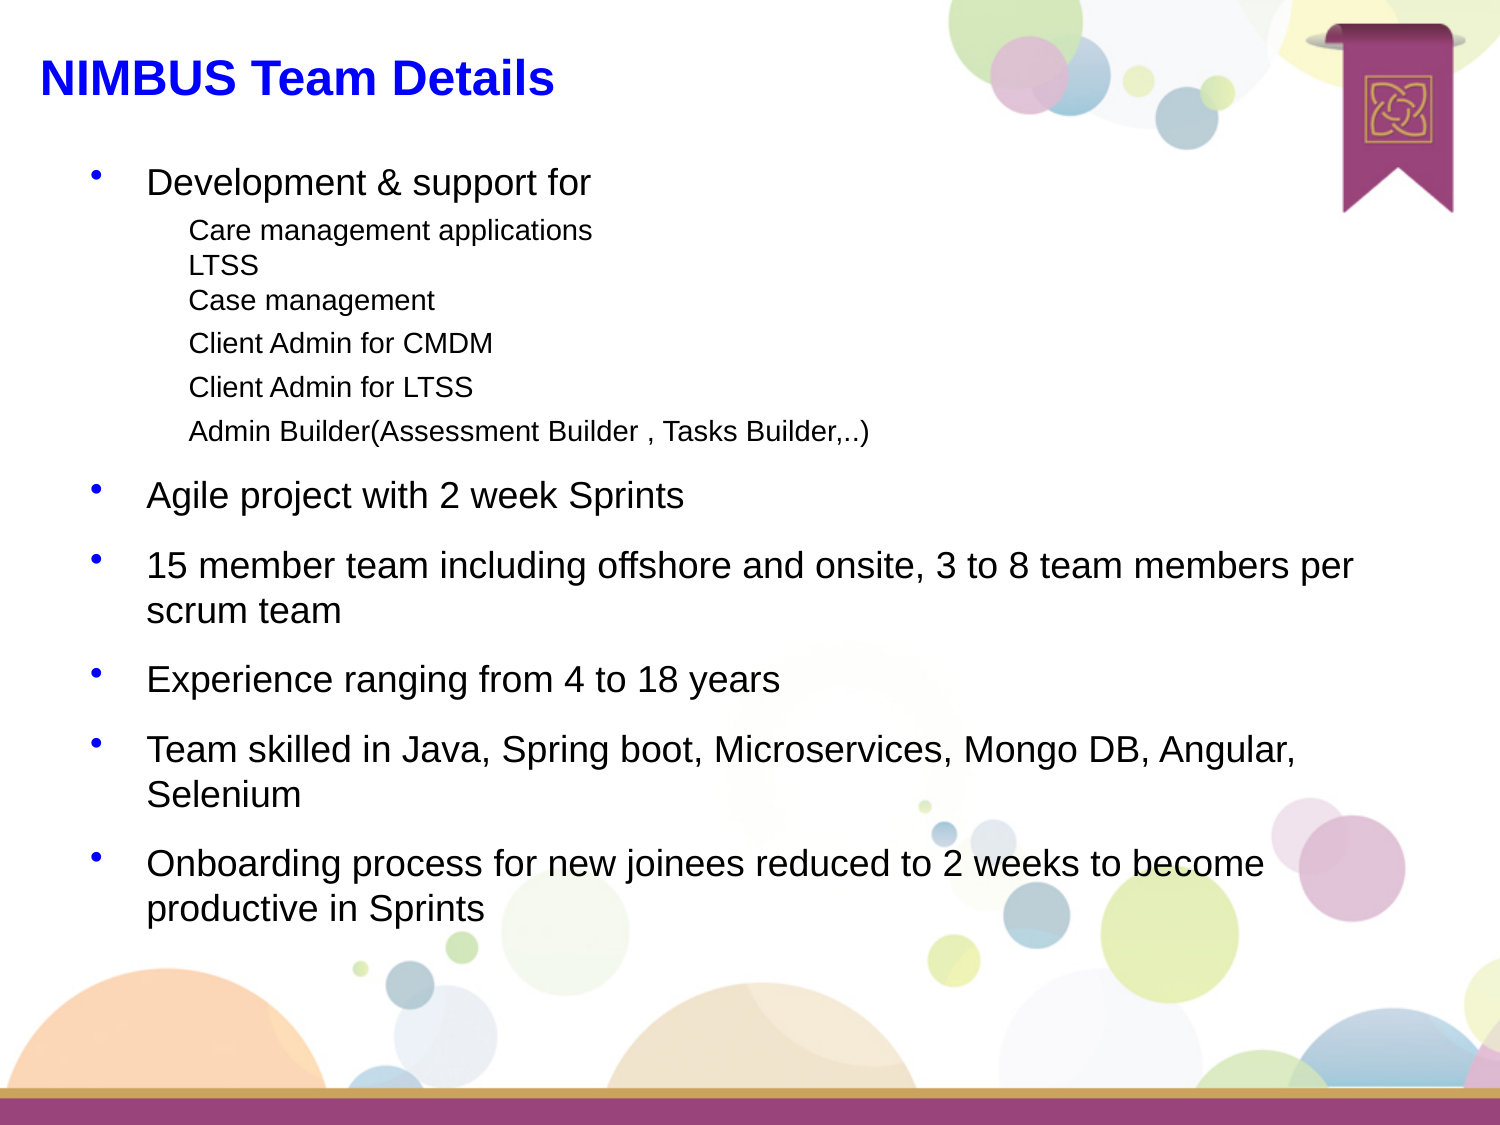

# NIMBUS Team Details
Development & support for
    Care management applications
    LTSS
    Case management
    Client Admin for CMDM
    Client Admin for LTSS
    Admin Builder(Assessment Builder , Tasks Builder,..)
Agile project with 2 week Sprints
15 member team including offshore and onsite, 3 to 8 team members per scrum team
Experience ranging from 4 to 18 years
Team skilled in Java, Spring boot, Microservices, Mongo DB, Angular, Selenium
Onboarding process for new joinees reduced to 2 weeks to become productive in Sprints